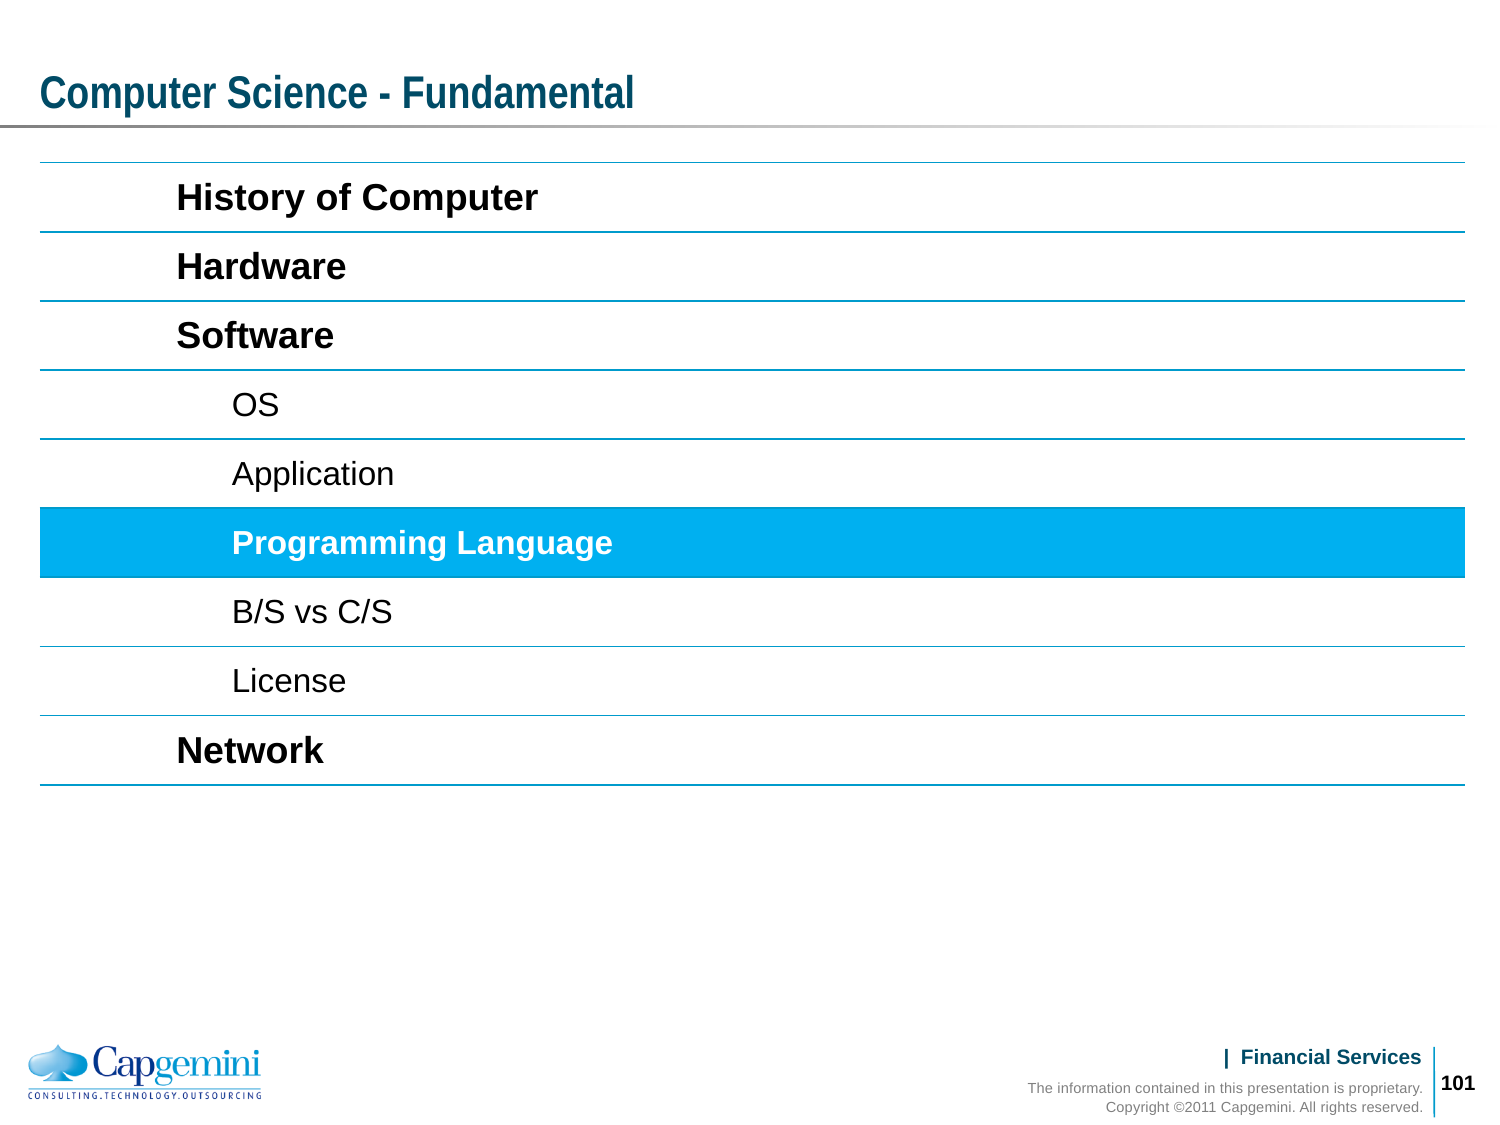

# Computer Science - Fundamental
|  | History of Computer |
| --- | --- |
|  | Hardware |
|  | Software |
|  | OS |
|  | Application |
|  | Programming Language |
|  | B/S vs C/S |
|  | License |
|  | Network |